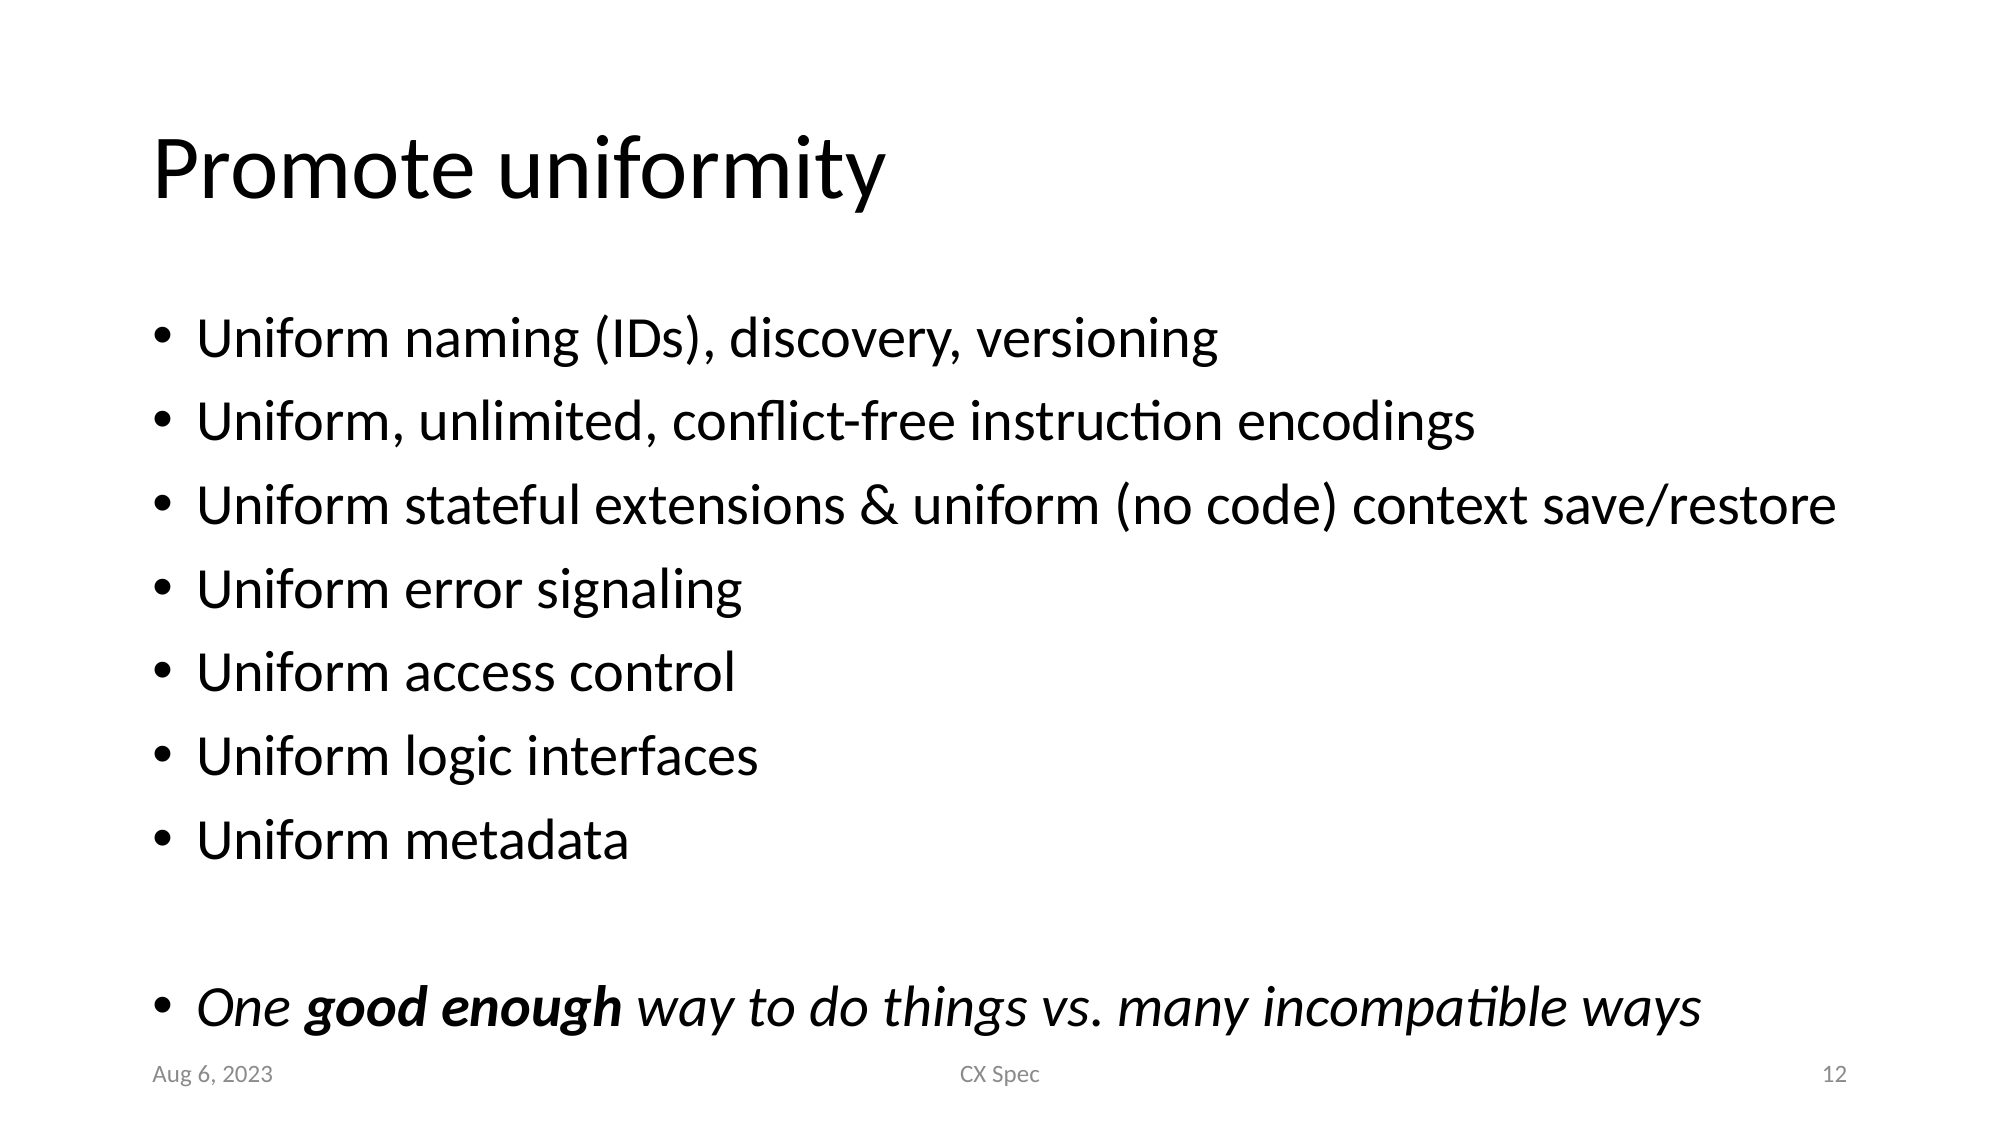

# Promote uniformity
Uniform naming (IDs), discovery, versioning
Uniform, unlimited, conflict-free instruction encodings
Uniform stateful extensions & uniform (no code) context save/restore
Uniform error signaling
Uniform access control
Uniform logic interfaces
Uniform metadata

One good enough way to do things vs. many incompatible ways
Aug 6, 2023
CX Spec
12